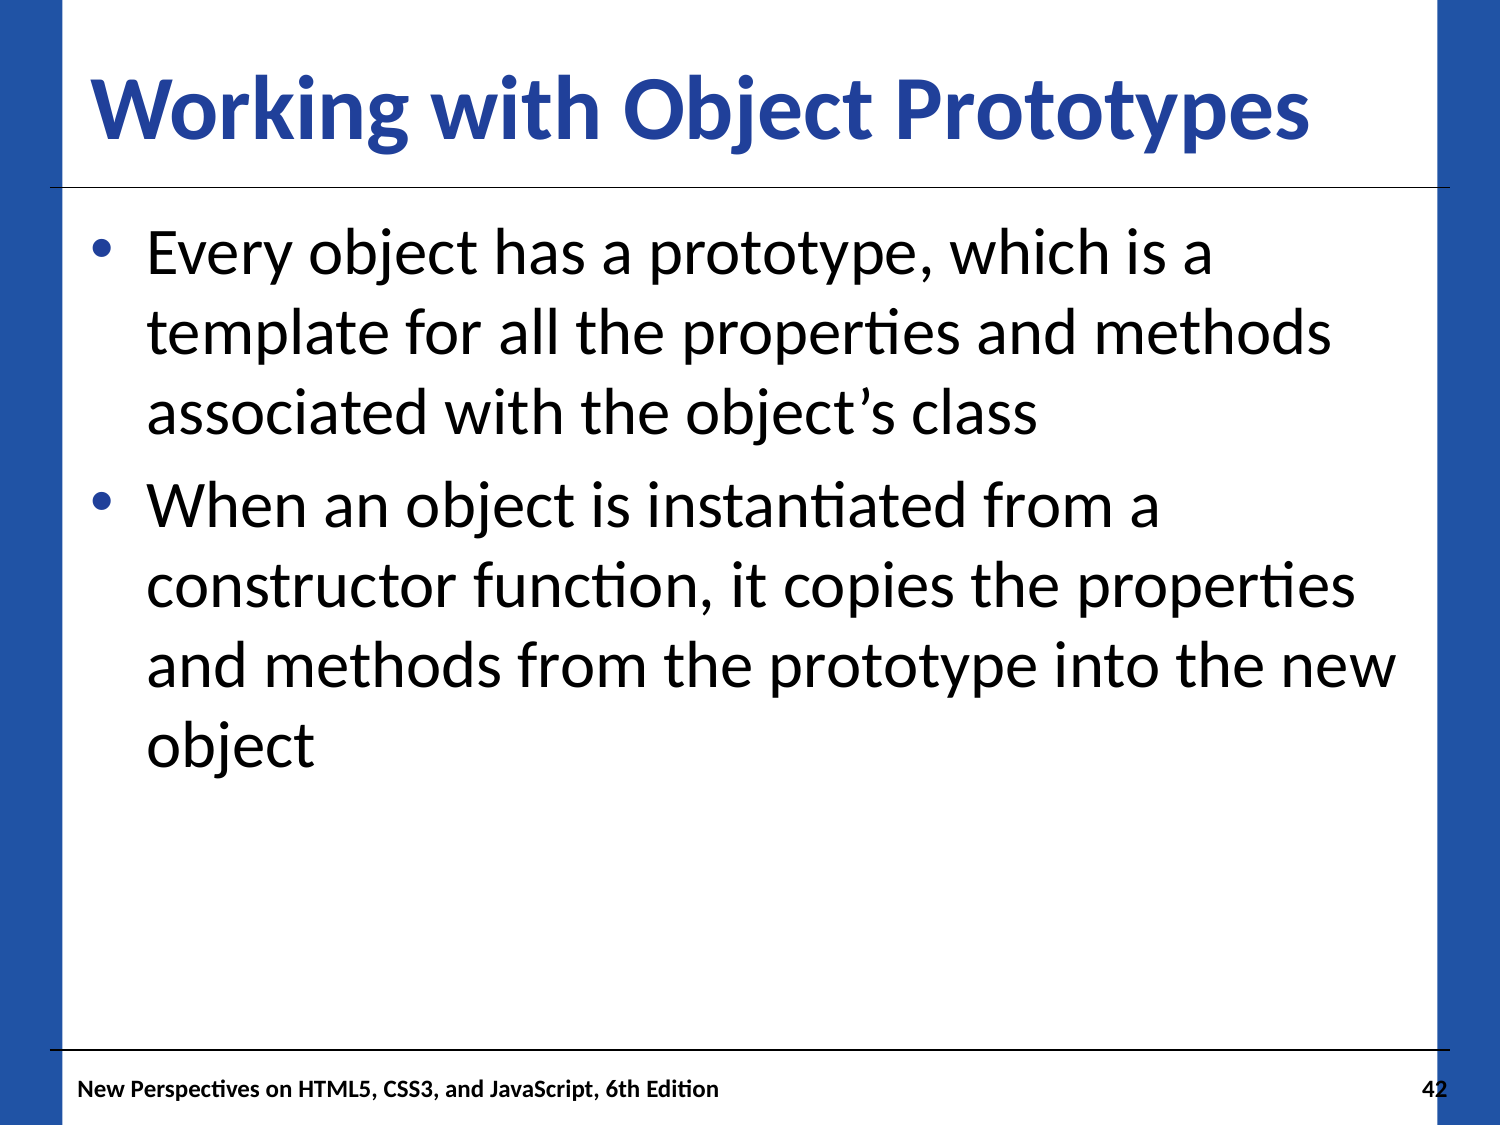

# Working with Object Prototypes
Every object has a prototype, which is a template for all the properties and methods associated with the object’s class
When an object is instantiated from a constructor function, it copies the properties and methods from the prototype into the new object
New Perspectives on HTML5, CSS3, and JavaScript, 6th Edition
42